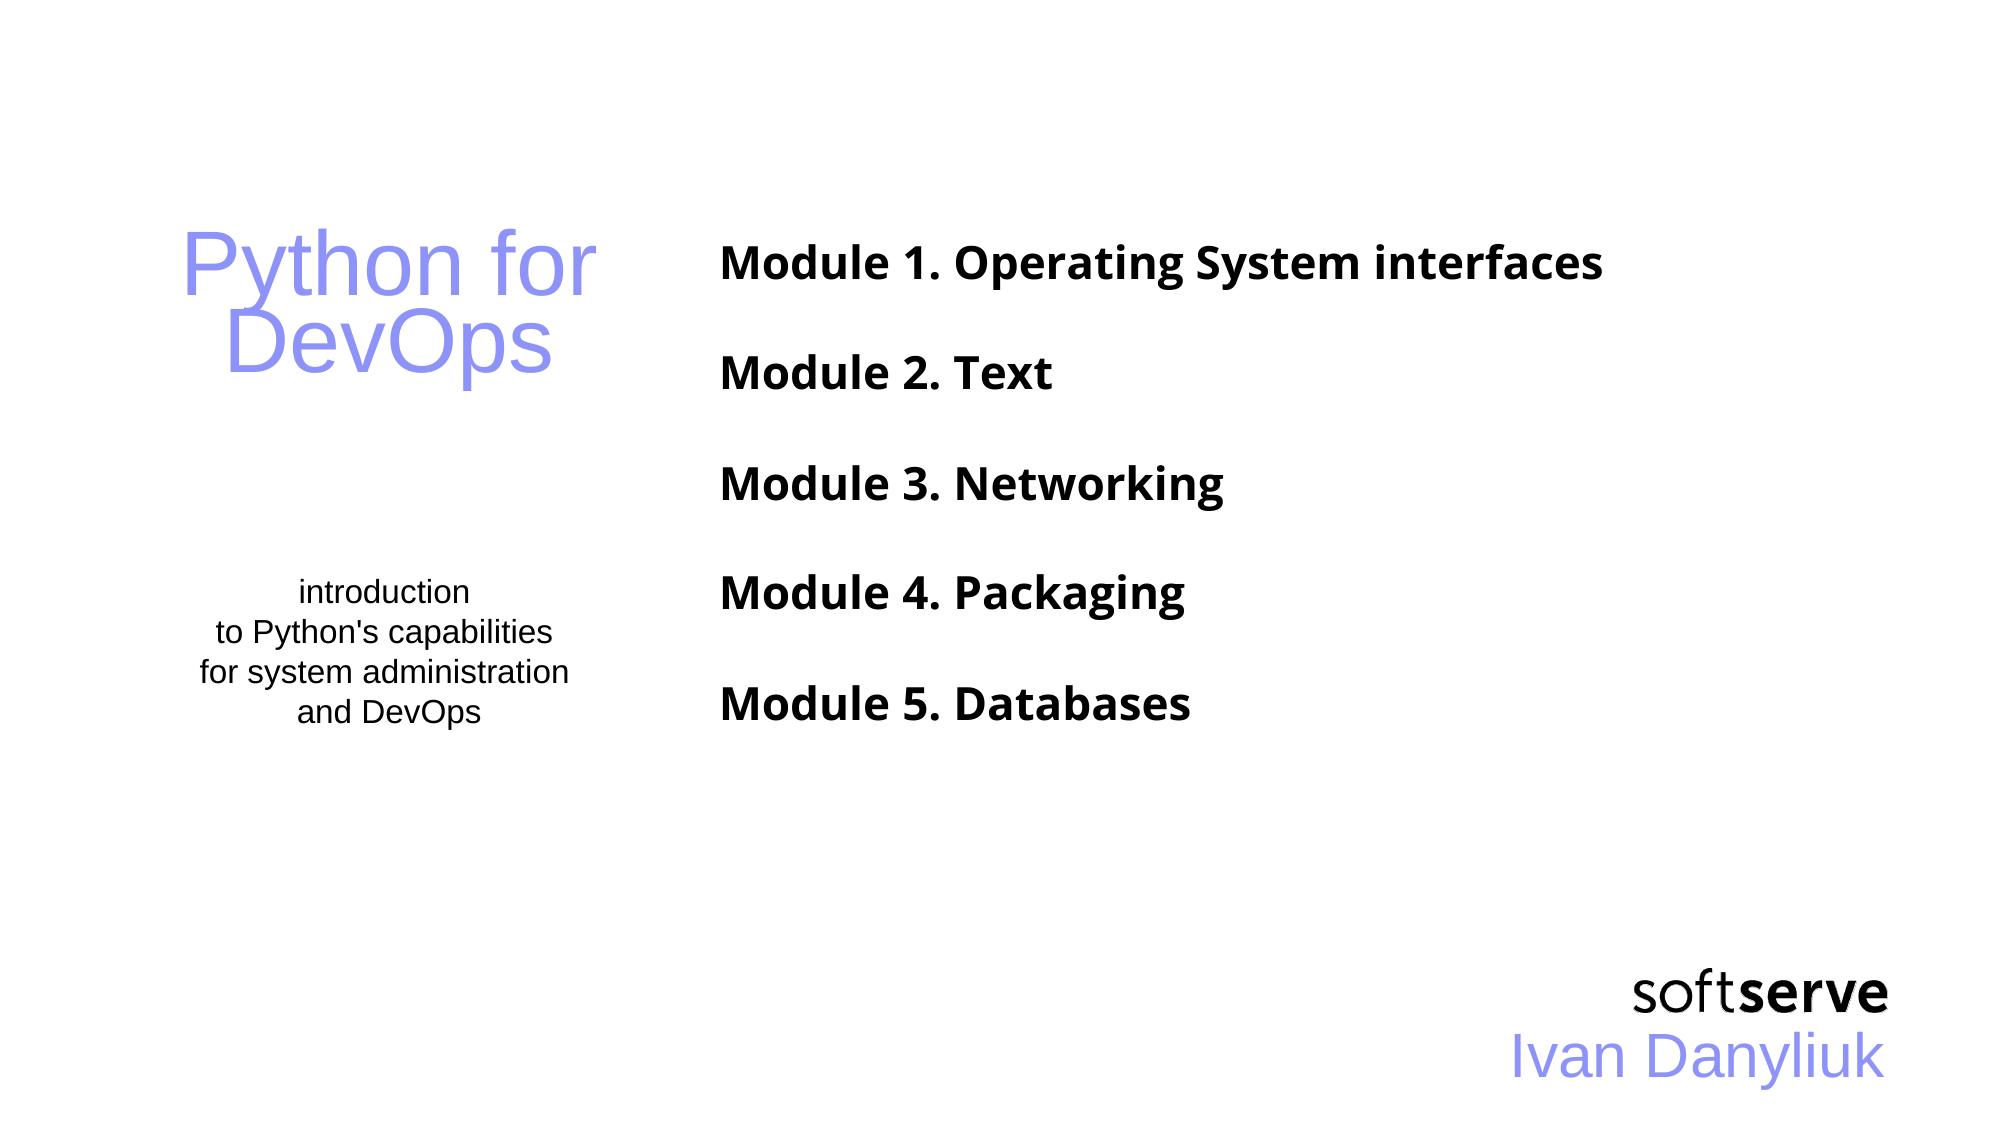

# Python for DevOps
Module 1. Operating System interfaces

Module 2. Text

Module 3. Networking

Module 4. Packaging

Module 5. Databases
introduction
to Python's capabilities
for system administration
and DevOps
Ivan Danyliuk